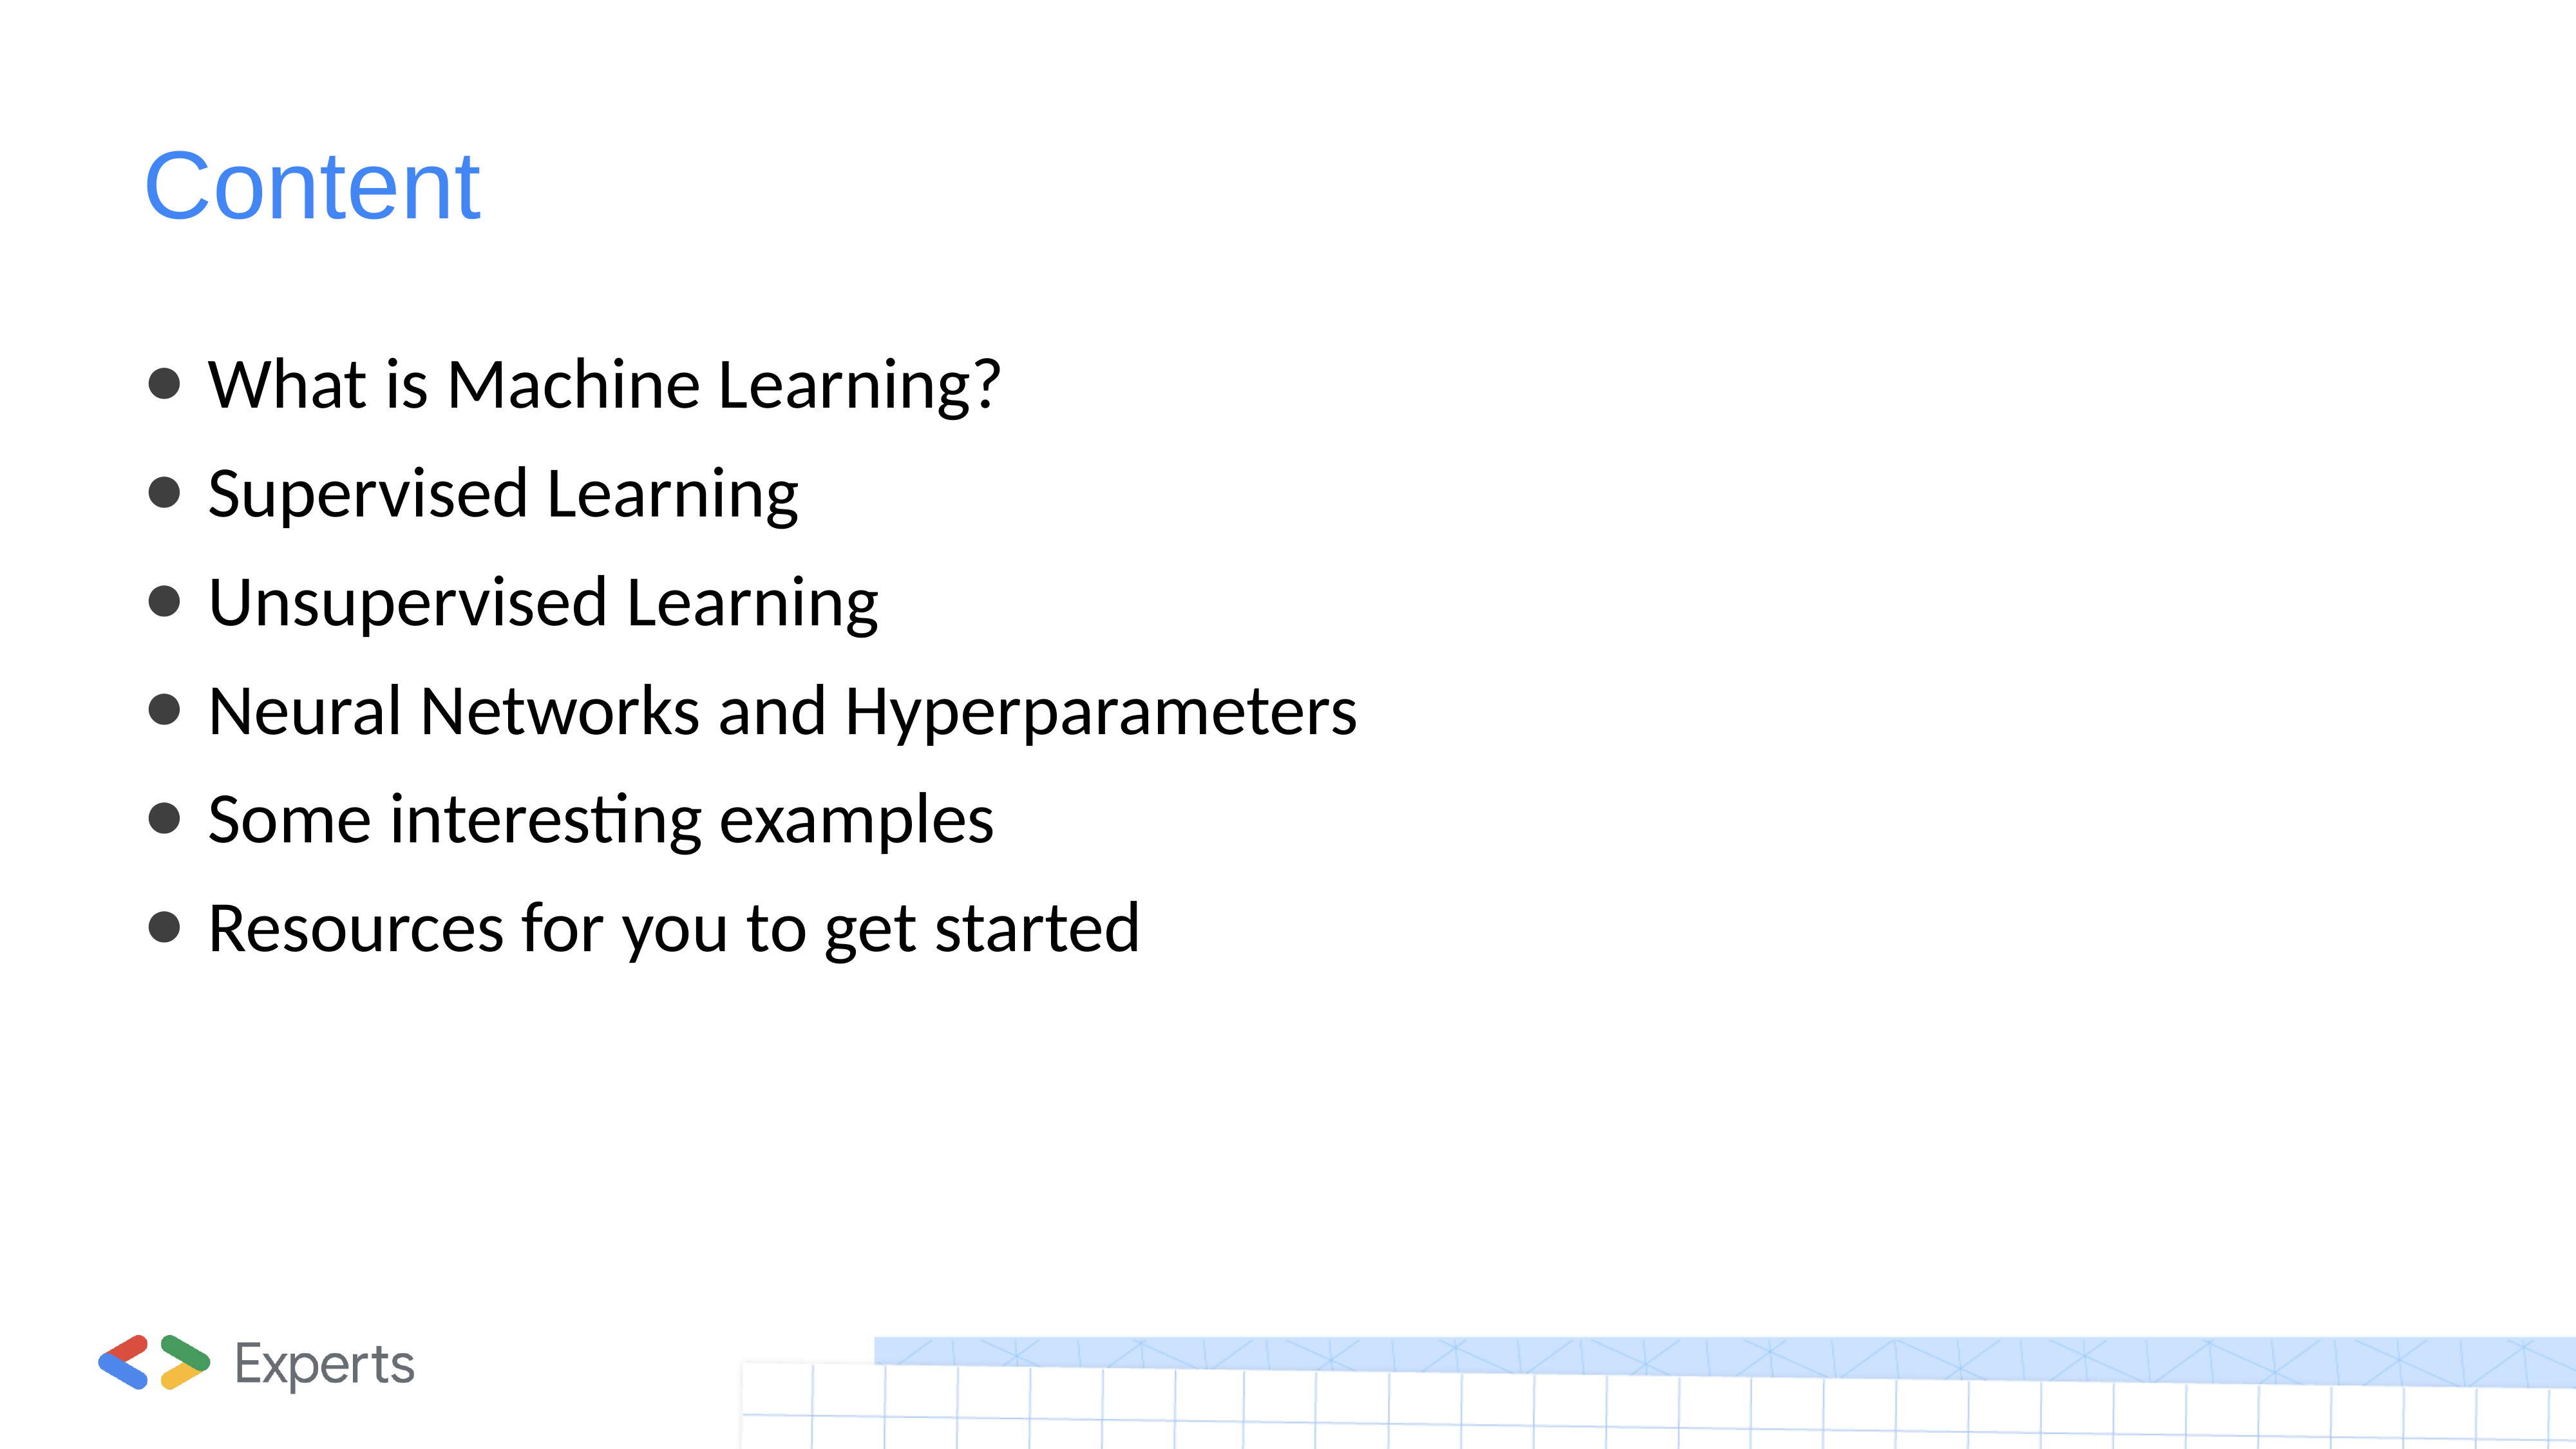

# Content
 What is Machine Learning?
 Supervised Learning
 Unsupervised Learning
 Neural Networks and Hyperparameters
 Some interesting examples
 Resources for you to get started